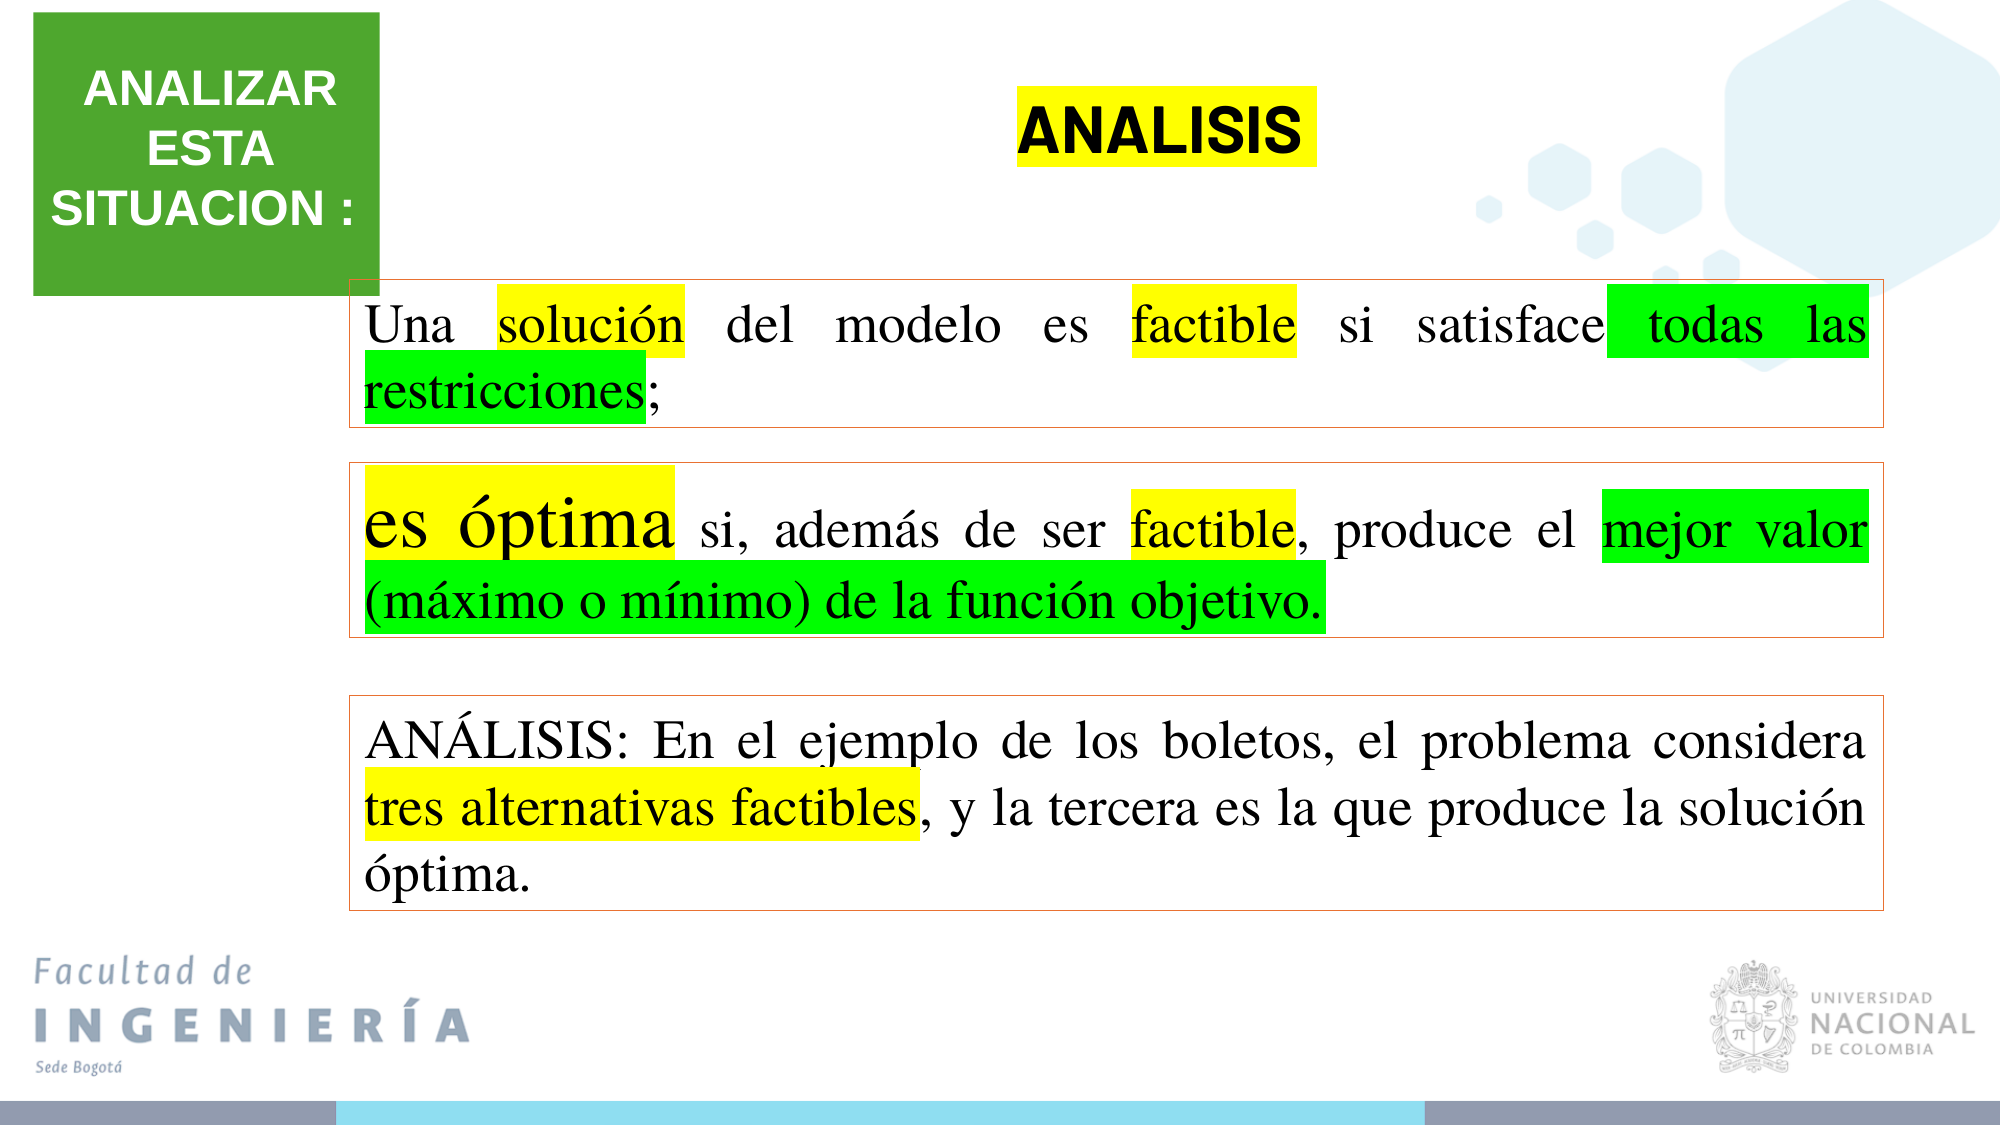

ANALIZAR ESTA SITUACION :
ANALISIS
Una solución del modelo es factible si satisface todas las restricciones;
es óptima si, además de ser factible, produce el mejor valor (máximo o mínimo) de la función objetivo.

ANÁLISIS: En el ejemplo de los boletos, el problema considera tres alternativas factibles, y la tercera es la que produce la solución óptima.